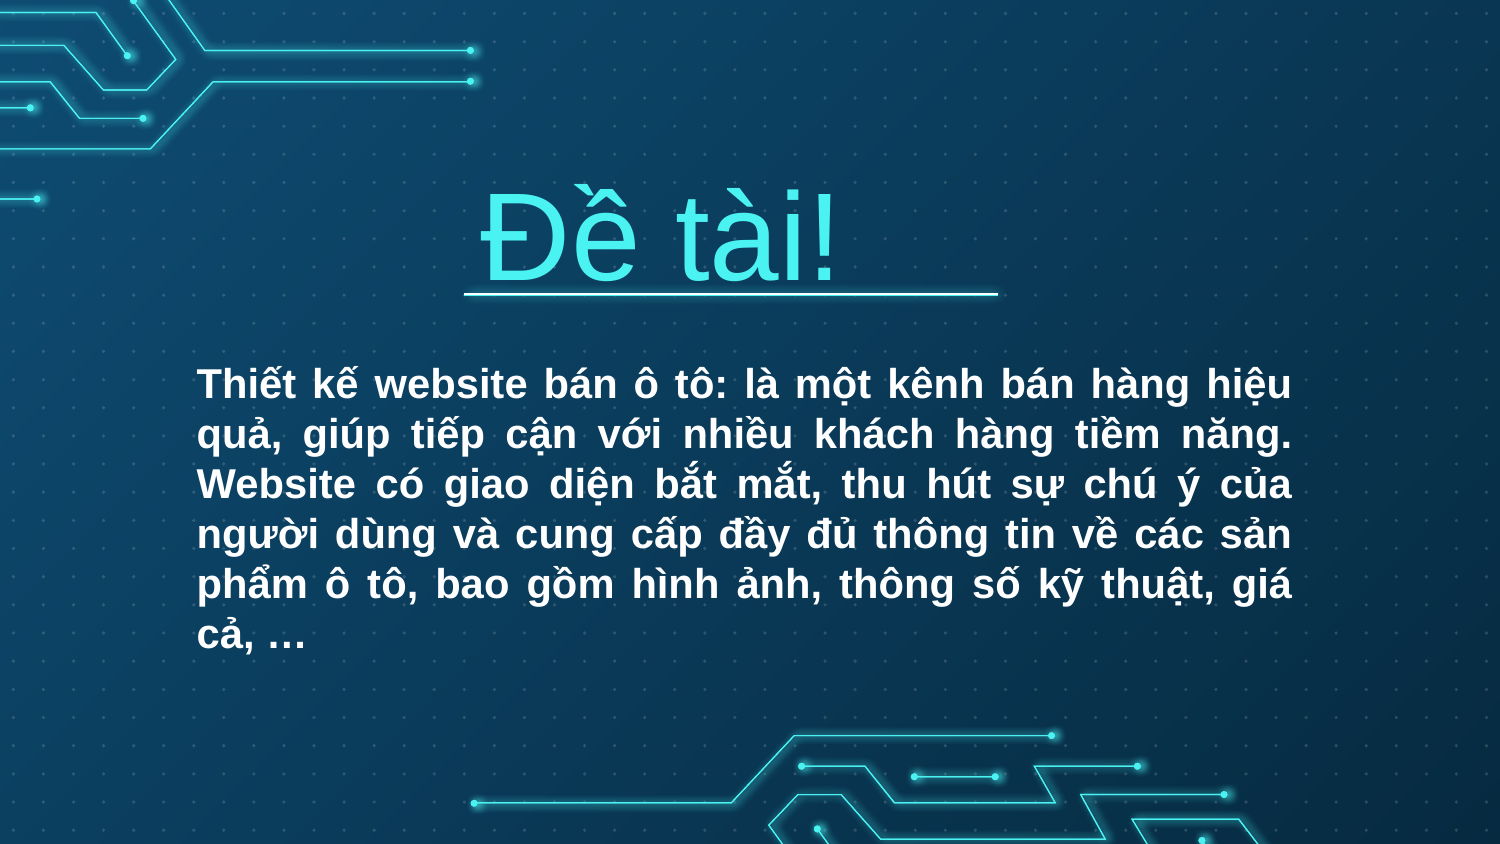

# Đề tài!
Thiết kế website bán ô tô: là một kênh bán hàng hiệu quả, giúp tiếp cận với nhiều khách hàng tiềm năng. Website có giao diện bắt mắt, thu hút sự chú ý của người dùng và cung cấp đầy đủ thông tin về các sản phẩm ô tô, bao gồm hình ảnh, thông số kỹ thuật, giá cả, …